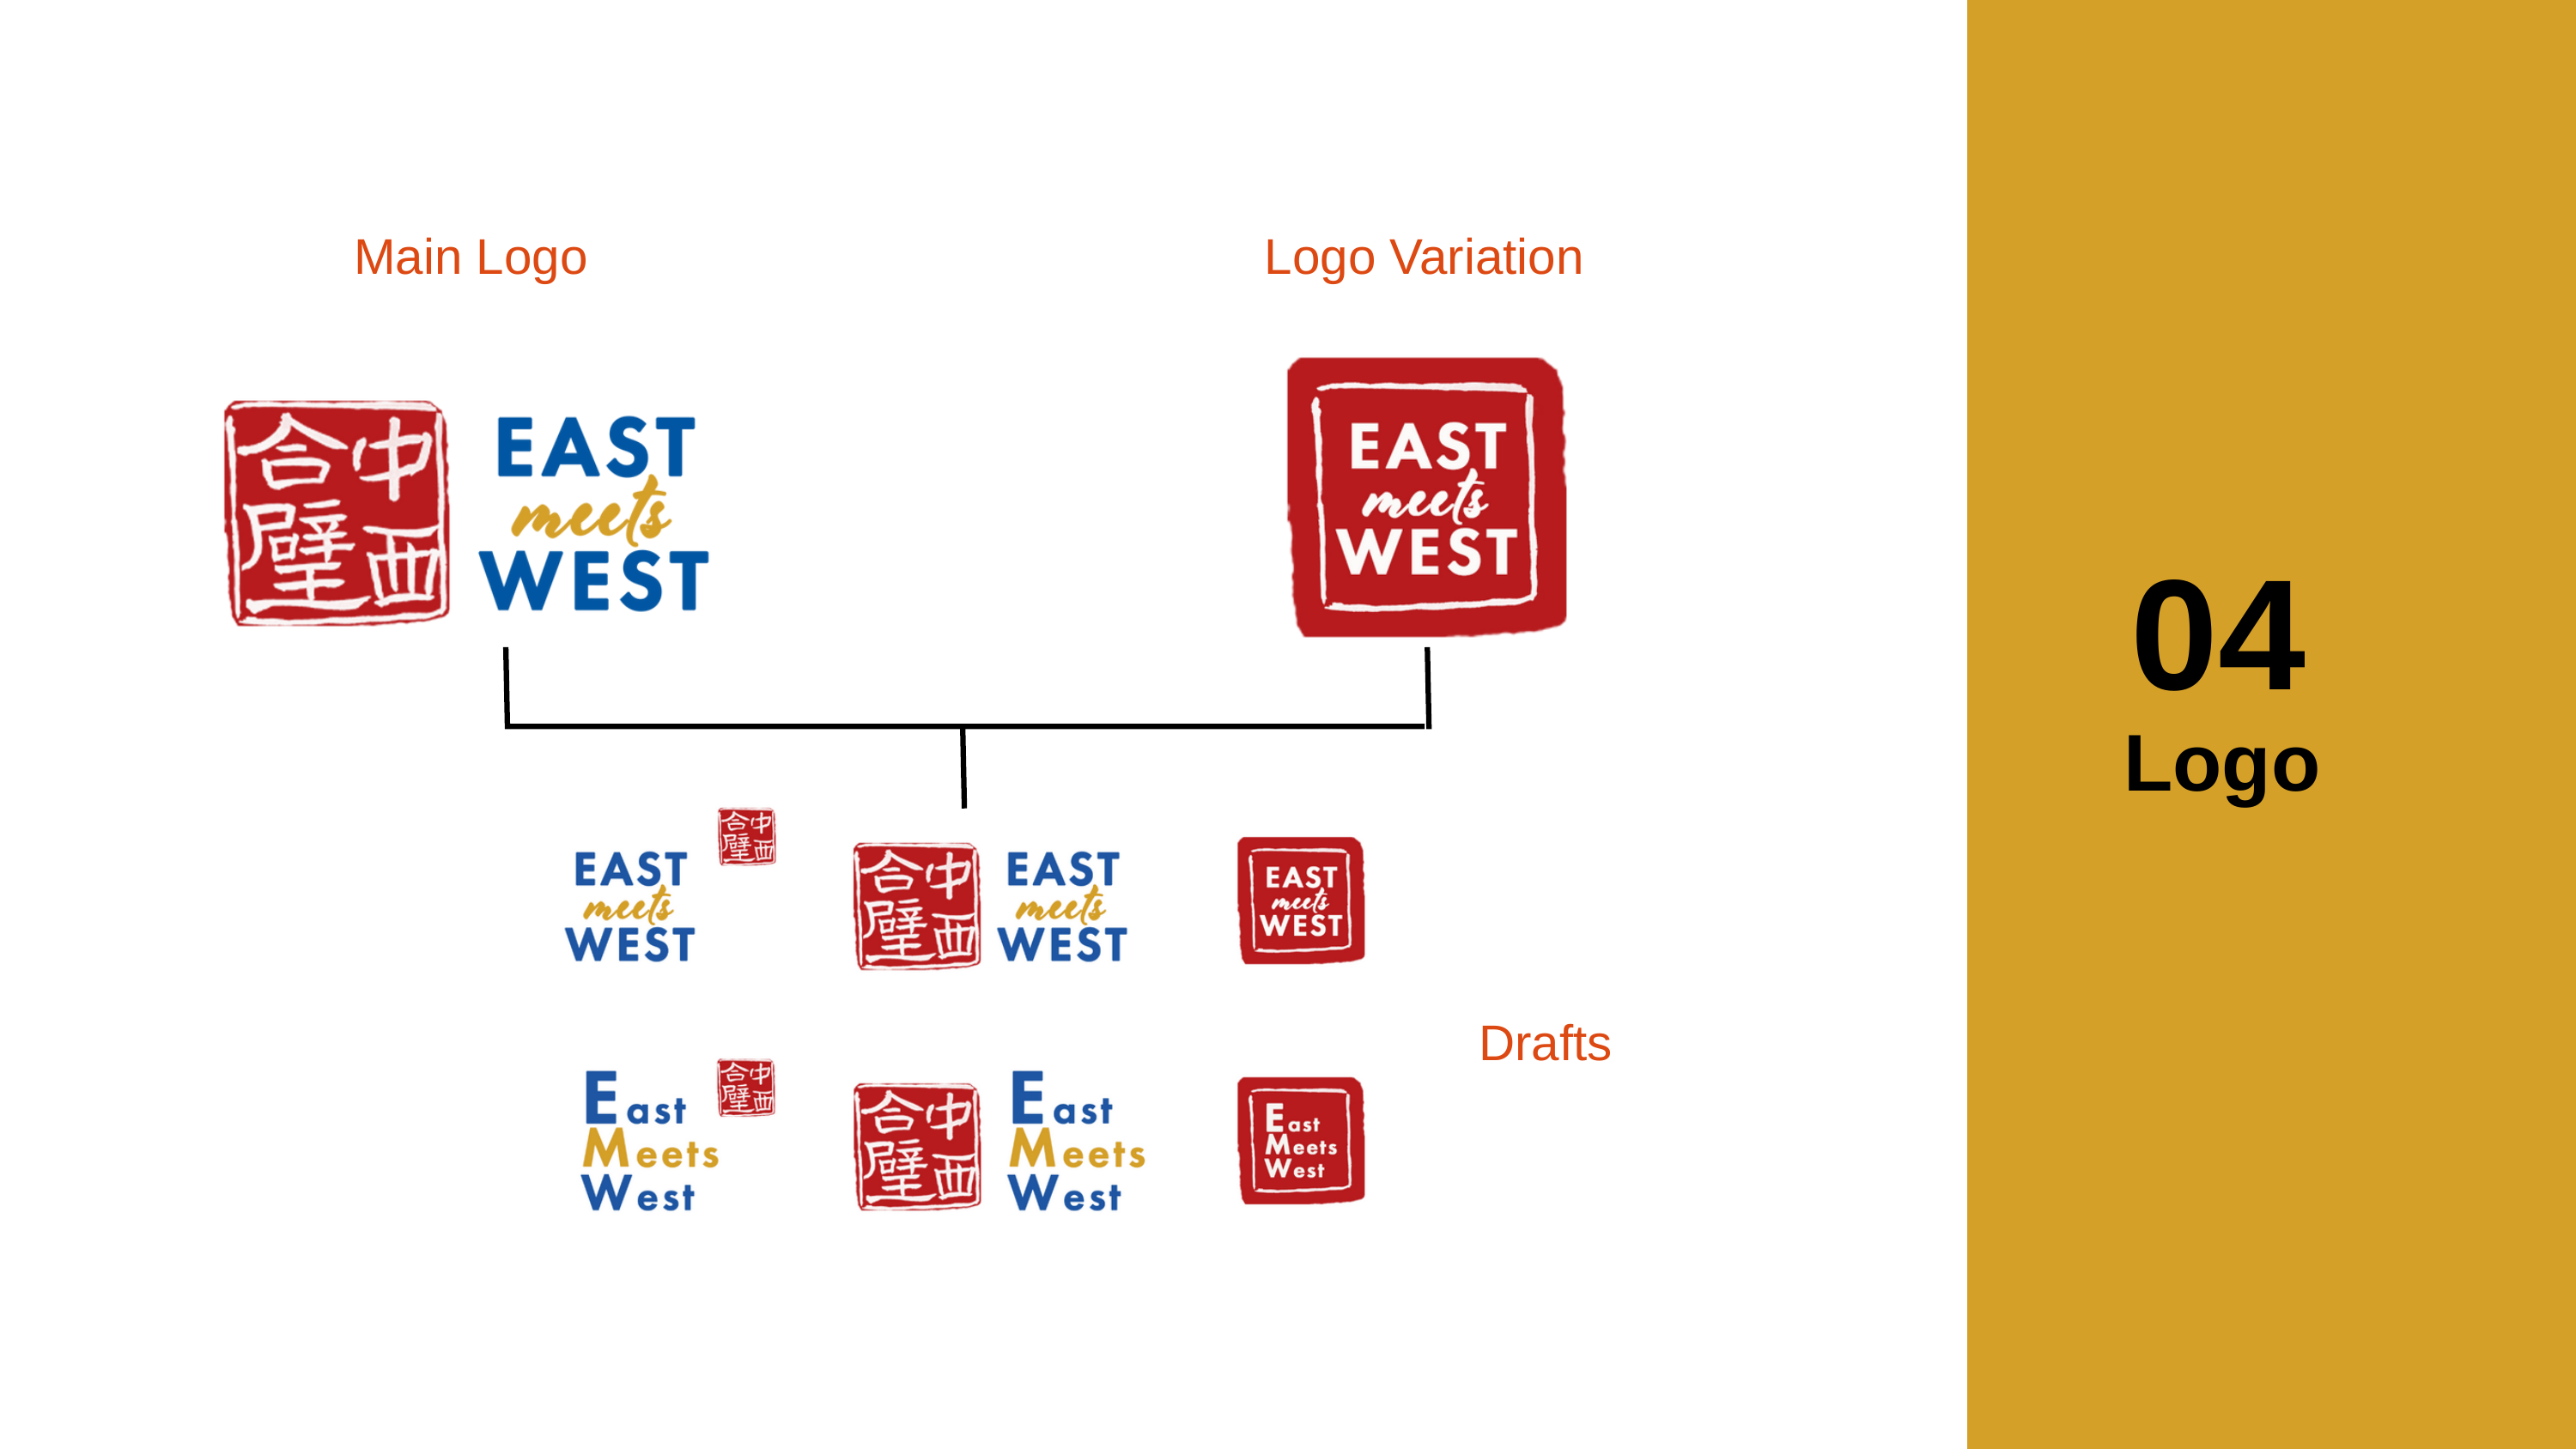

Main Logo
Logo Variation

04

Logo

Drafts